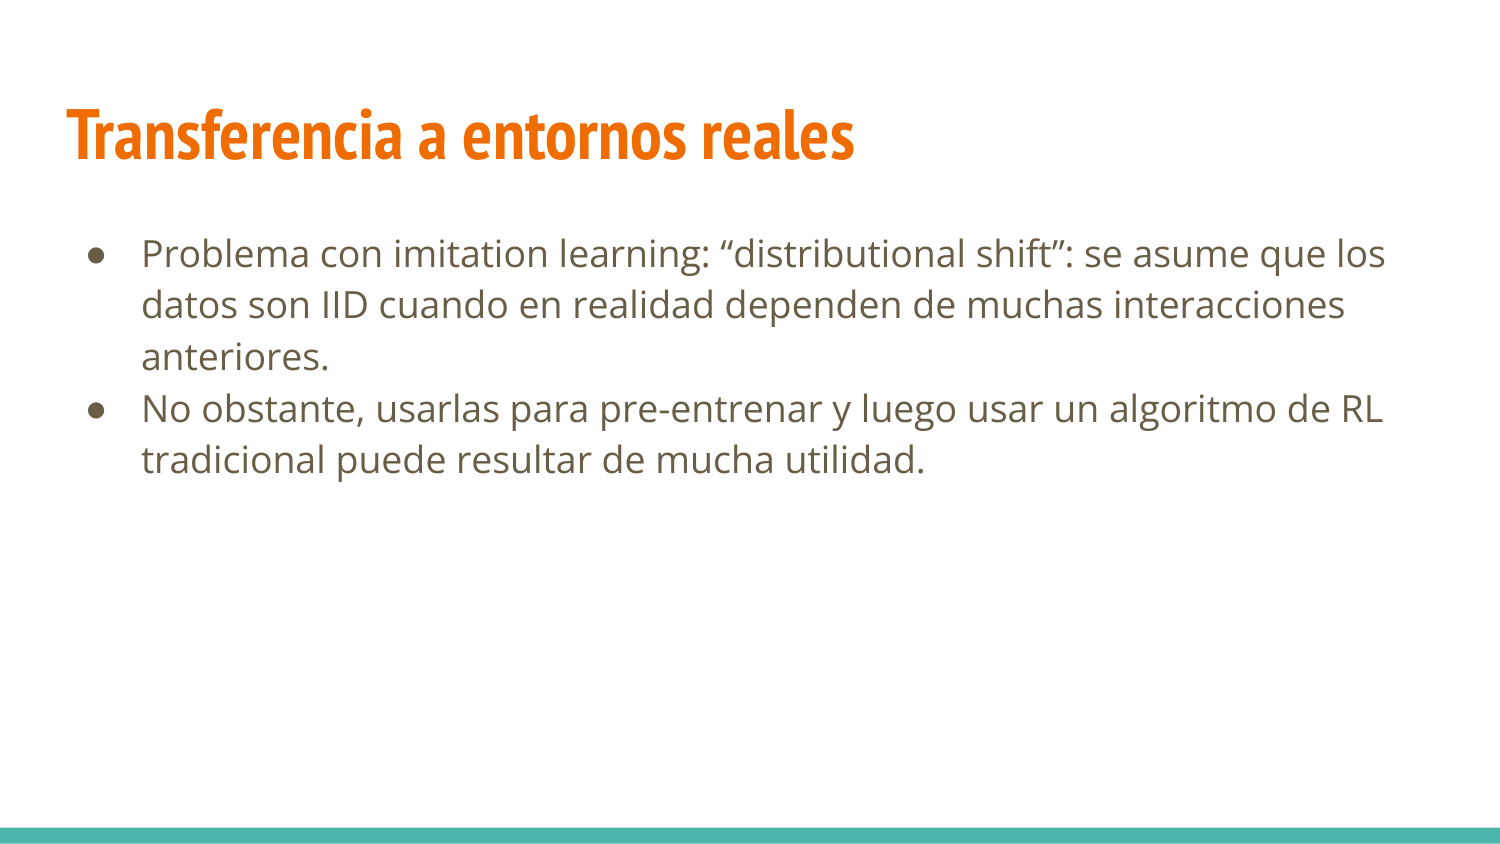

# Transferencia a entornos reales

Problema con imitation learning: “distributional shift”: se asume que los datos son IID cuando en realidad dependen de muchas interacciones anteriores.
No obstante, usarlas para pre-entrenar y luego usar un algoritmo de RL tradicional puede resultar de mucha utilidad.